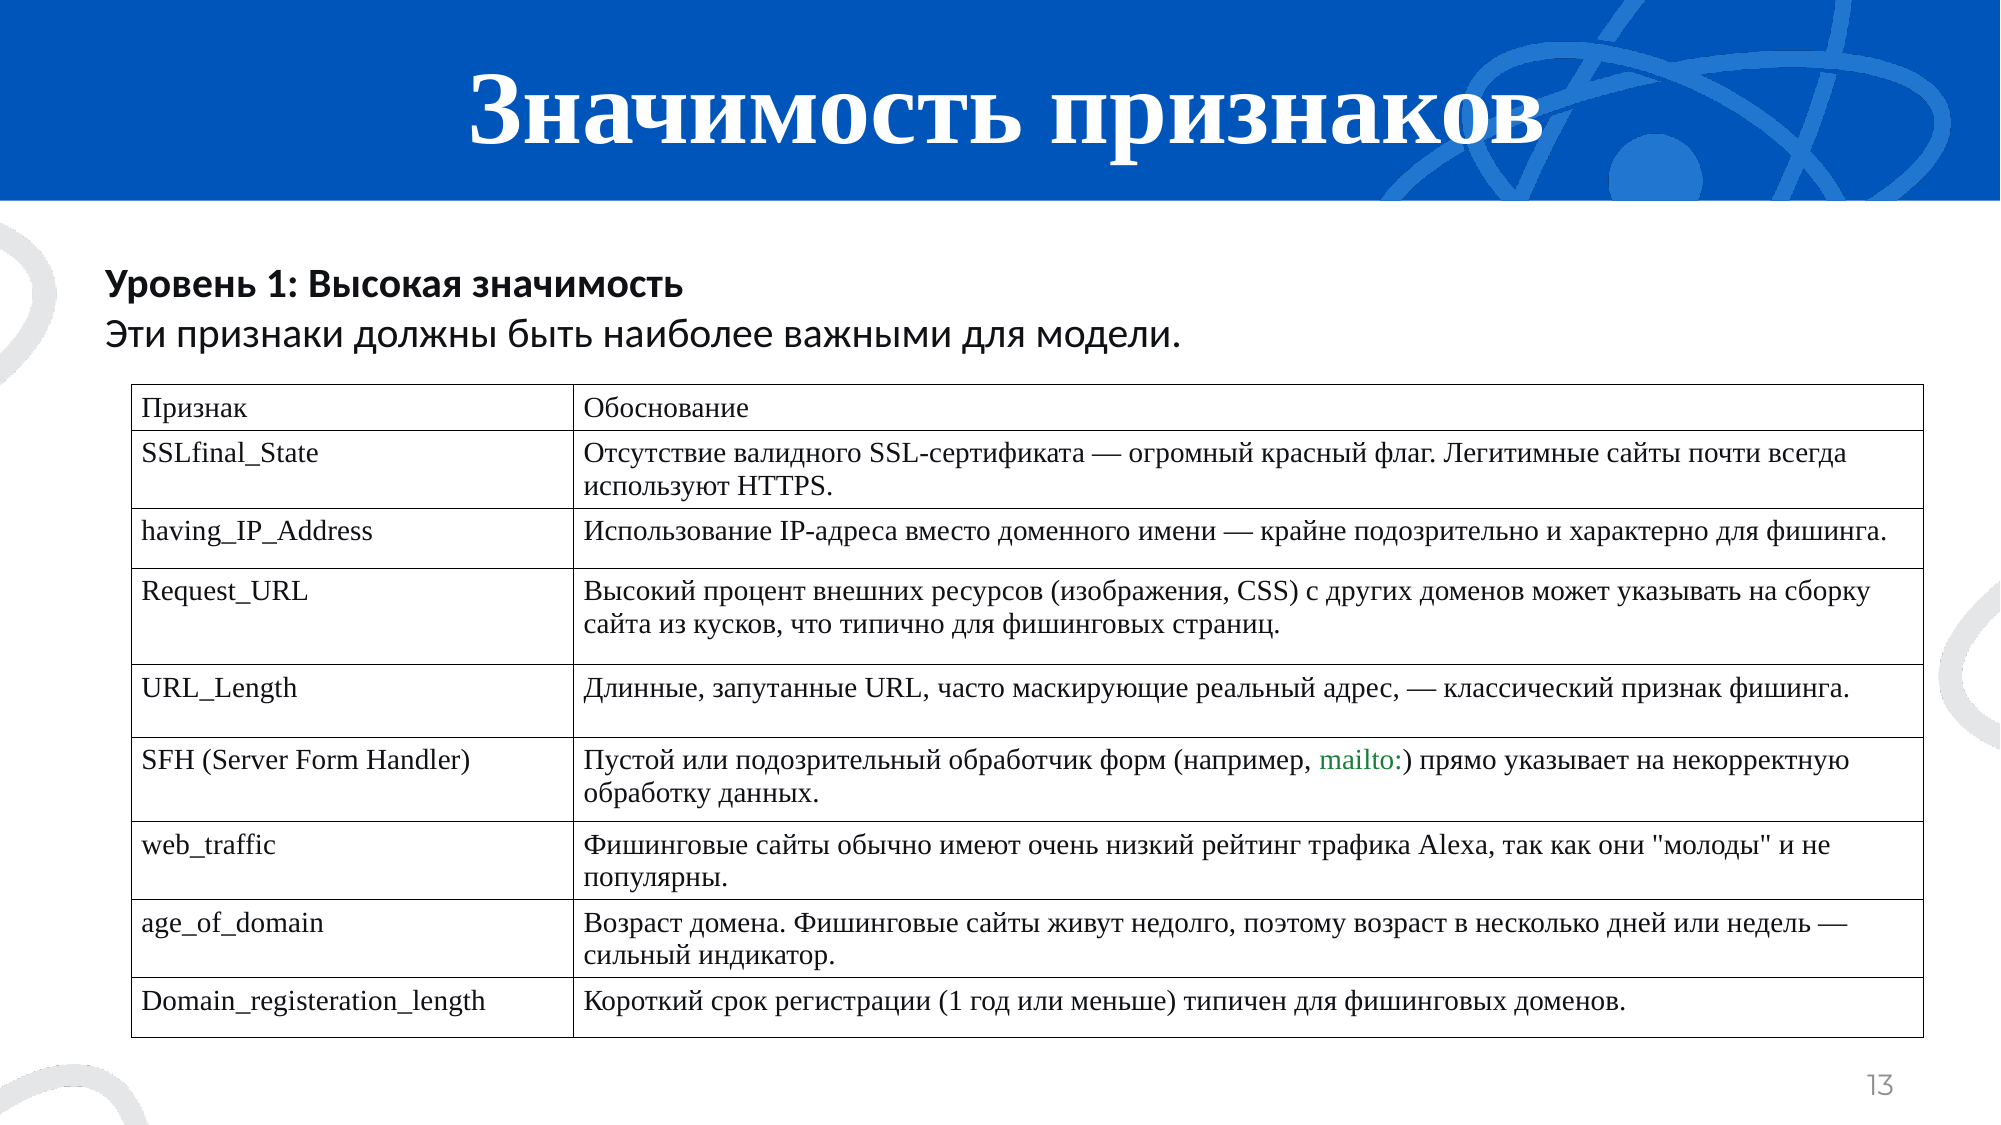

# Значимость признаков
Уровень 1: Высокая значимость
Эти признаки должны быть наиболее важными для модели.
| Признак | Обоснование |
| --- | --- |
| SSLfinal\_State | Отсутствие валидного SSL-сертификата — огромный красный флаг. Легитимные сайты почти всегда используют HTTPS. |
| having\_IP\_Address | Использование IP-адреса вместо доменного имени — крайне подозрительно и характерно для фишинга. |
| Request\_URL | Высокий процент внешних ресурсов (изображения, CSS) с других доменов может указывать на сборку сайта из кусков, что типично для фишинговых страниц. |
| URL\_Length | Длинные, запутанные URL, часто маскирующие реальный адрес, — классический признак фишинга. |
| SFH (Server Form Handler) | Пустой или подозрительный обработчик форм (например, mailto:) прямо указывает на некорректную обработку данных. |
| web\_traffic | Фишинговые сайты обычно имеют очень низкий рейтинг трафика Alexa, так как они "молоды" и не популярны. |
| age\_of\_domain | Возраст домена. Фишинговые сайты живут недолго, поэтому возраст в несколько дней или недель — сильный индикатор. |
| Domain\_registeration\_length | Короткий срок регистрации (1 год или меньше) типичен для фишинговых доменов. |